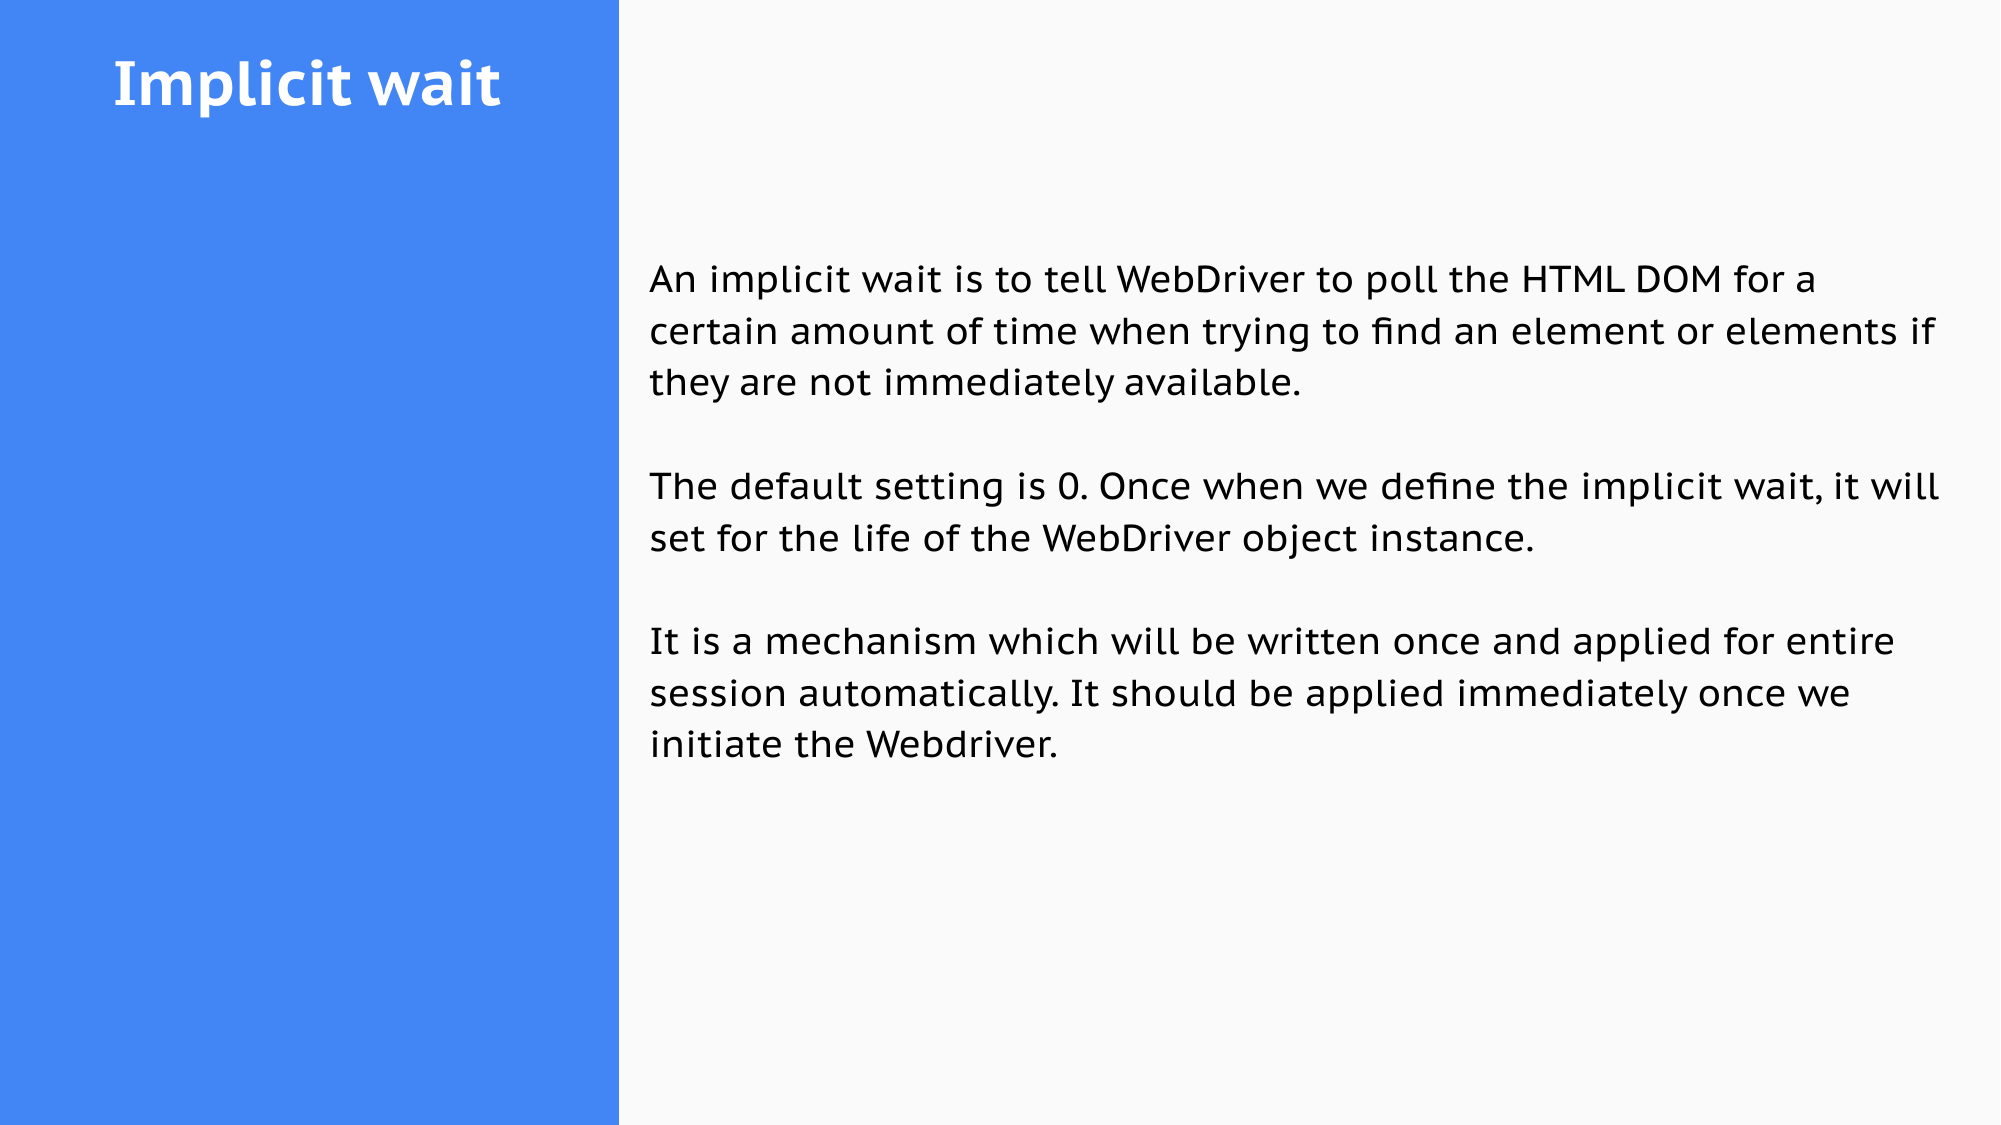

# Implicit wait

An implicit wait is to tell WebDriver to poll the HTML DOM for a certain amount of time when trying to find an element or elements if they are not immediately available.

The default setting is 0. Once when we define the implicit wait, it will set for the life of the WebDriver object instance.

It is a mechanism which will be written once and applied for entire session automatically. It should be applied immediately once we initiate the Webdriver.